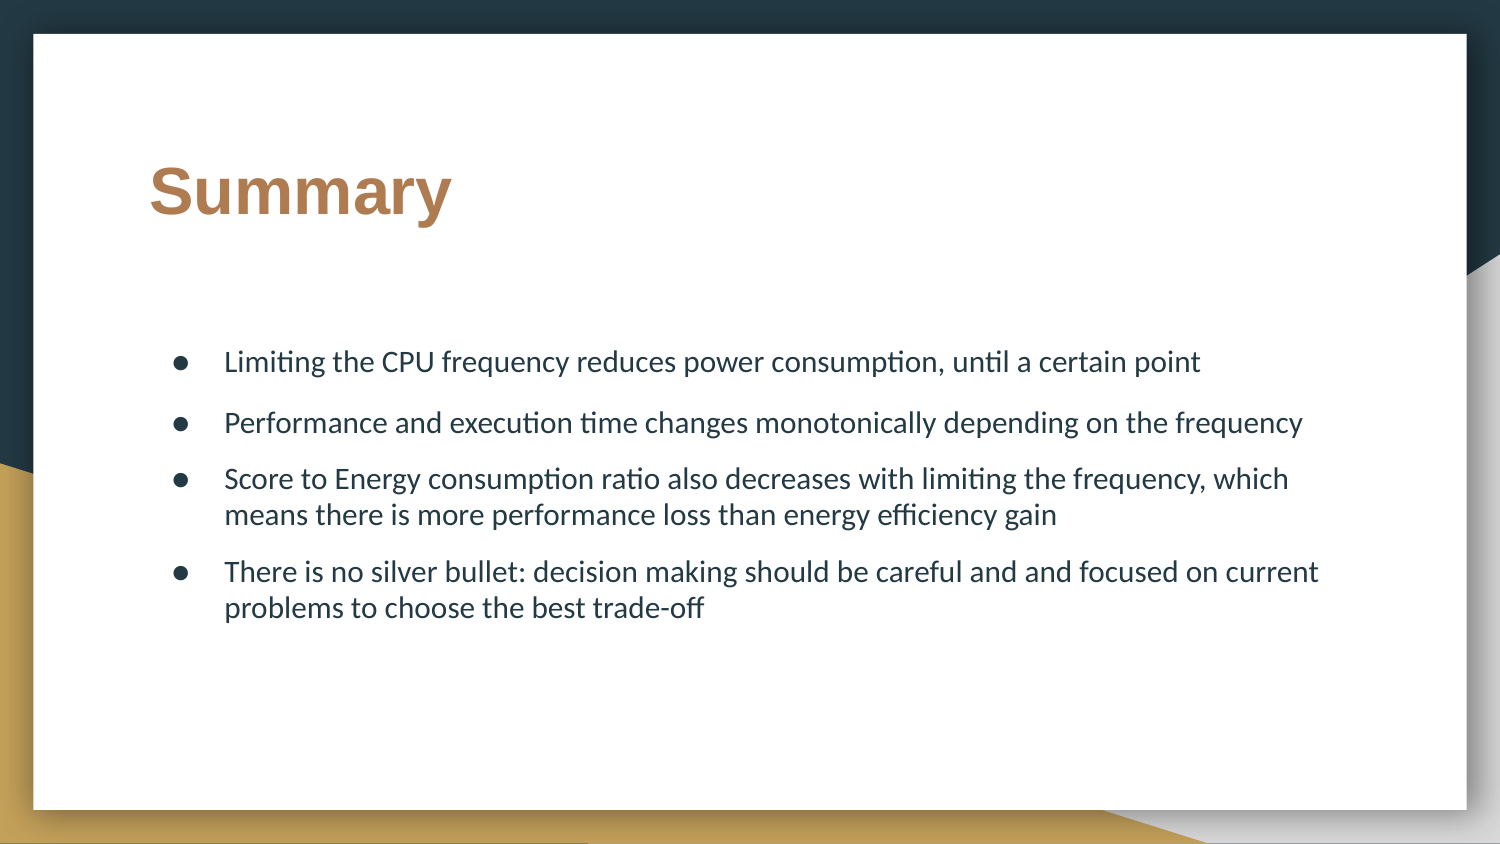

# Summary
Limiting the CPU frequency reduces power consumption, until a certain point
Performance and execution time changes monotonically depending on the frequency
Score to Energy consumption ratio also decreases with limiting the frequency, which means there is more performance loss than energy efficiency gain
There is no silver bullet: decision making should be careful and and focused on current problems to choose the best trade-off